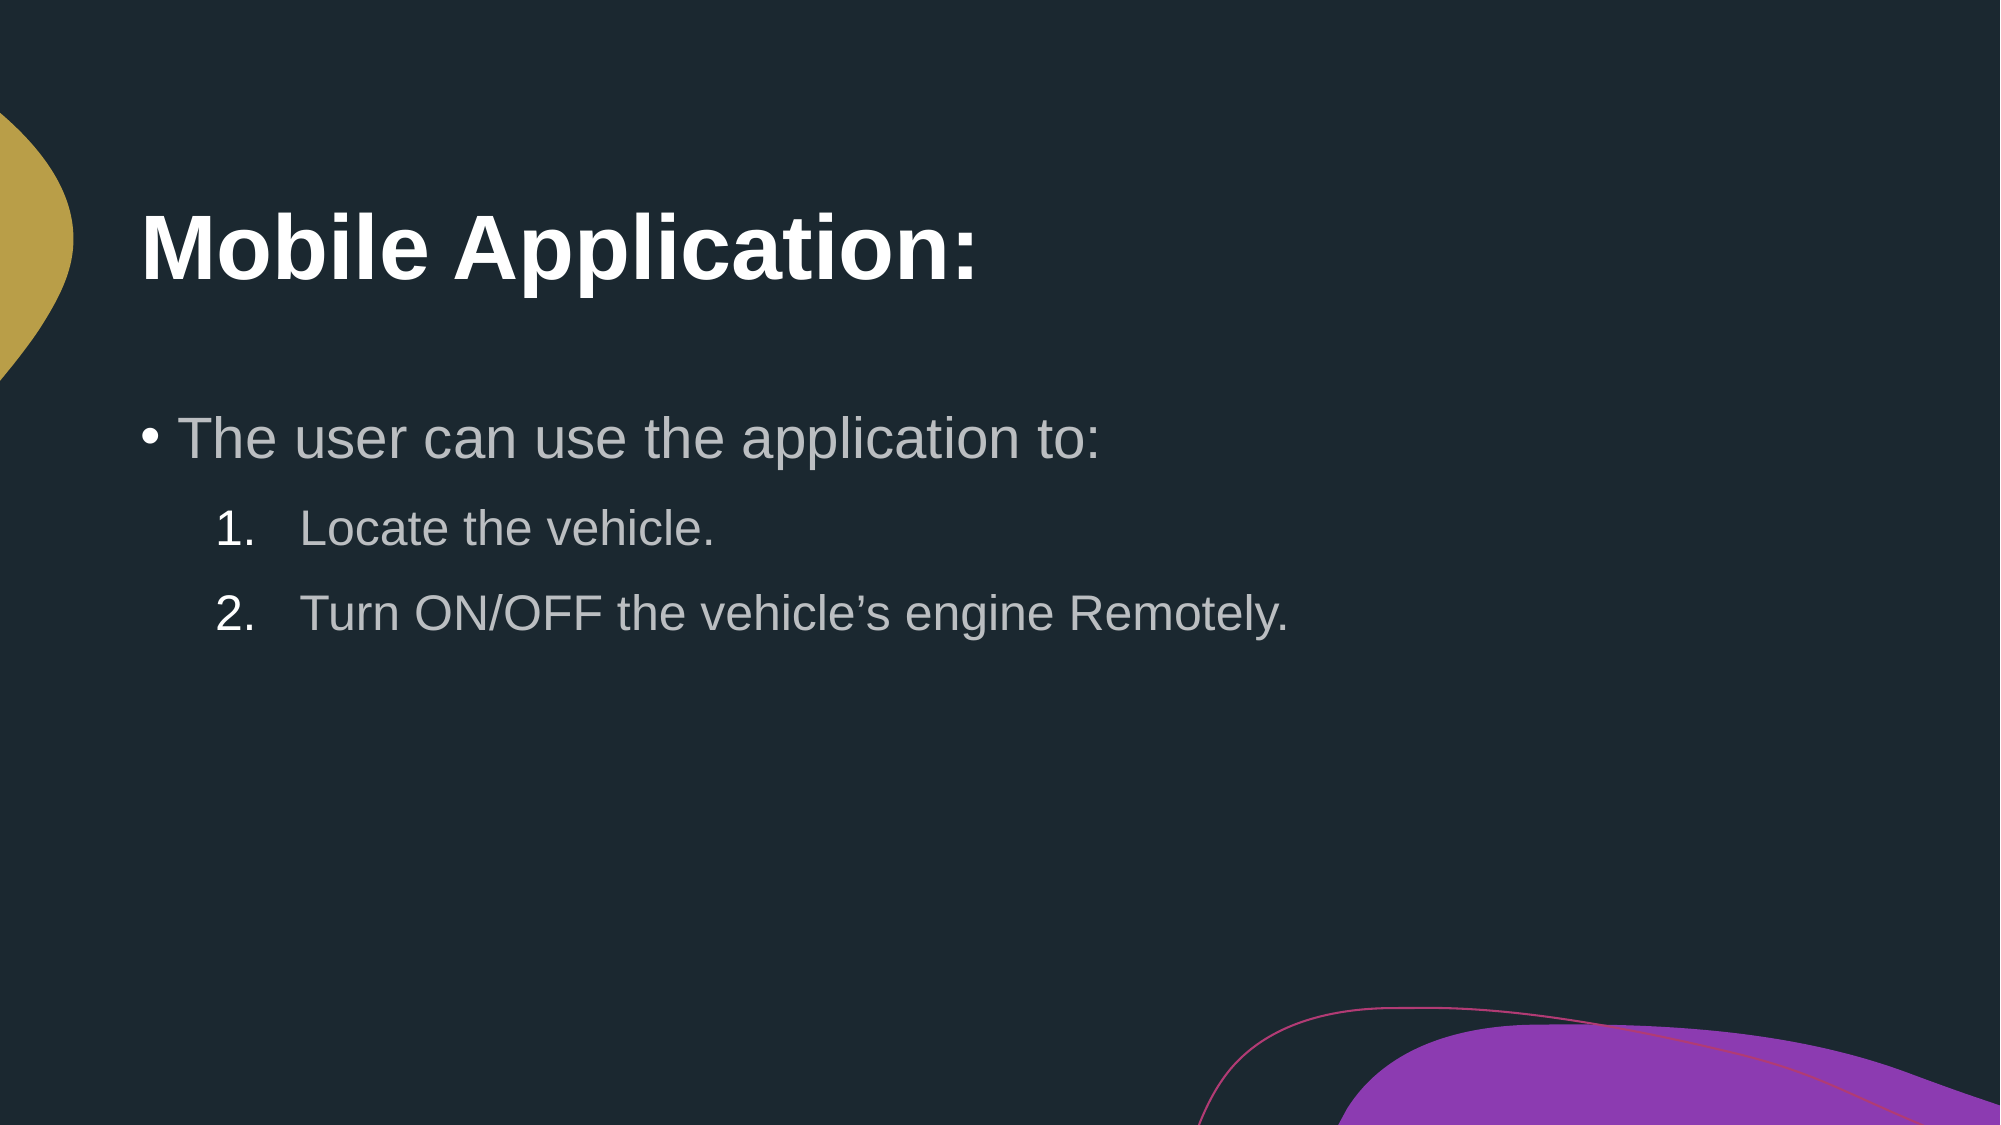

# Mobile Application:
The user can use the application to:
Locate the vehicle.
Turn ON/OFF the vehicle’s engine Remotely.